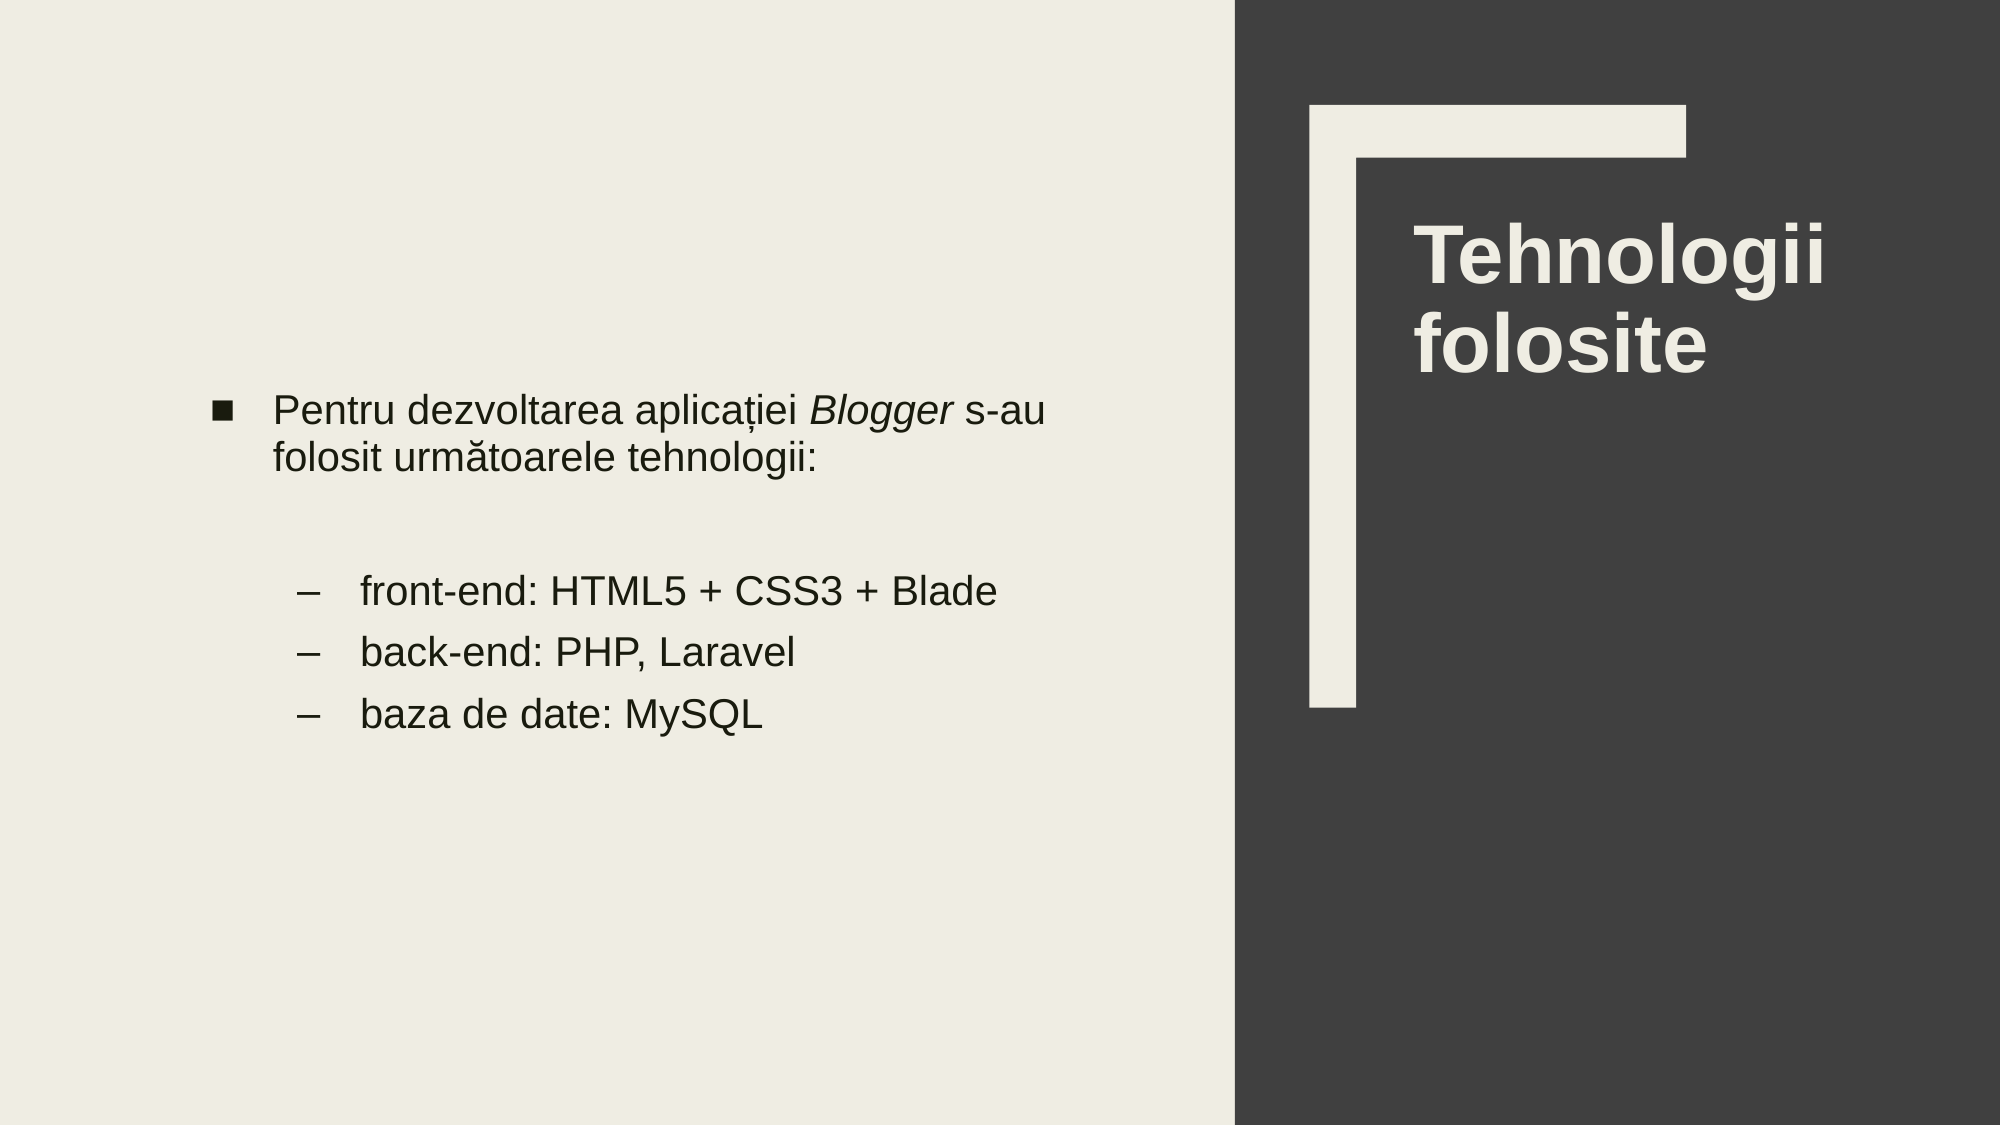

Pentru dezvoltarea aplicației Blogger s-au folosit următoarele tehnologii:

front-end: HTML5 + CSS3 + Blade
back-end: PHP, Laravel
baza de date: MySQL
# Tehnologii folosite